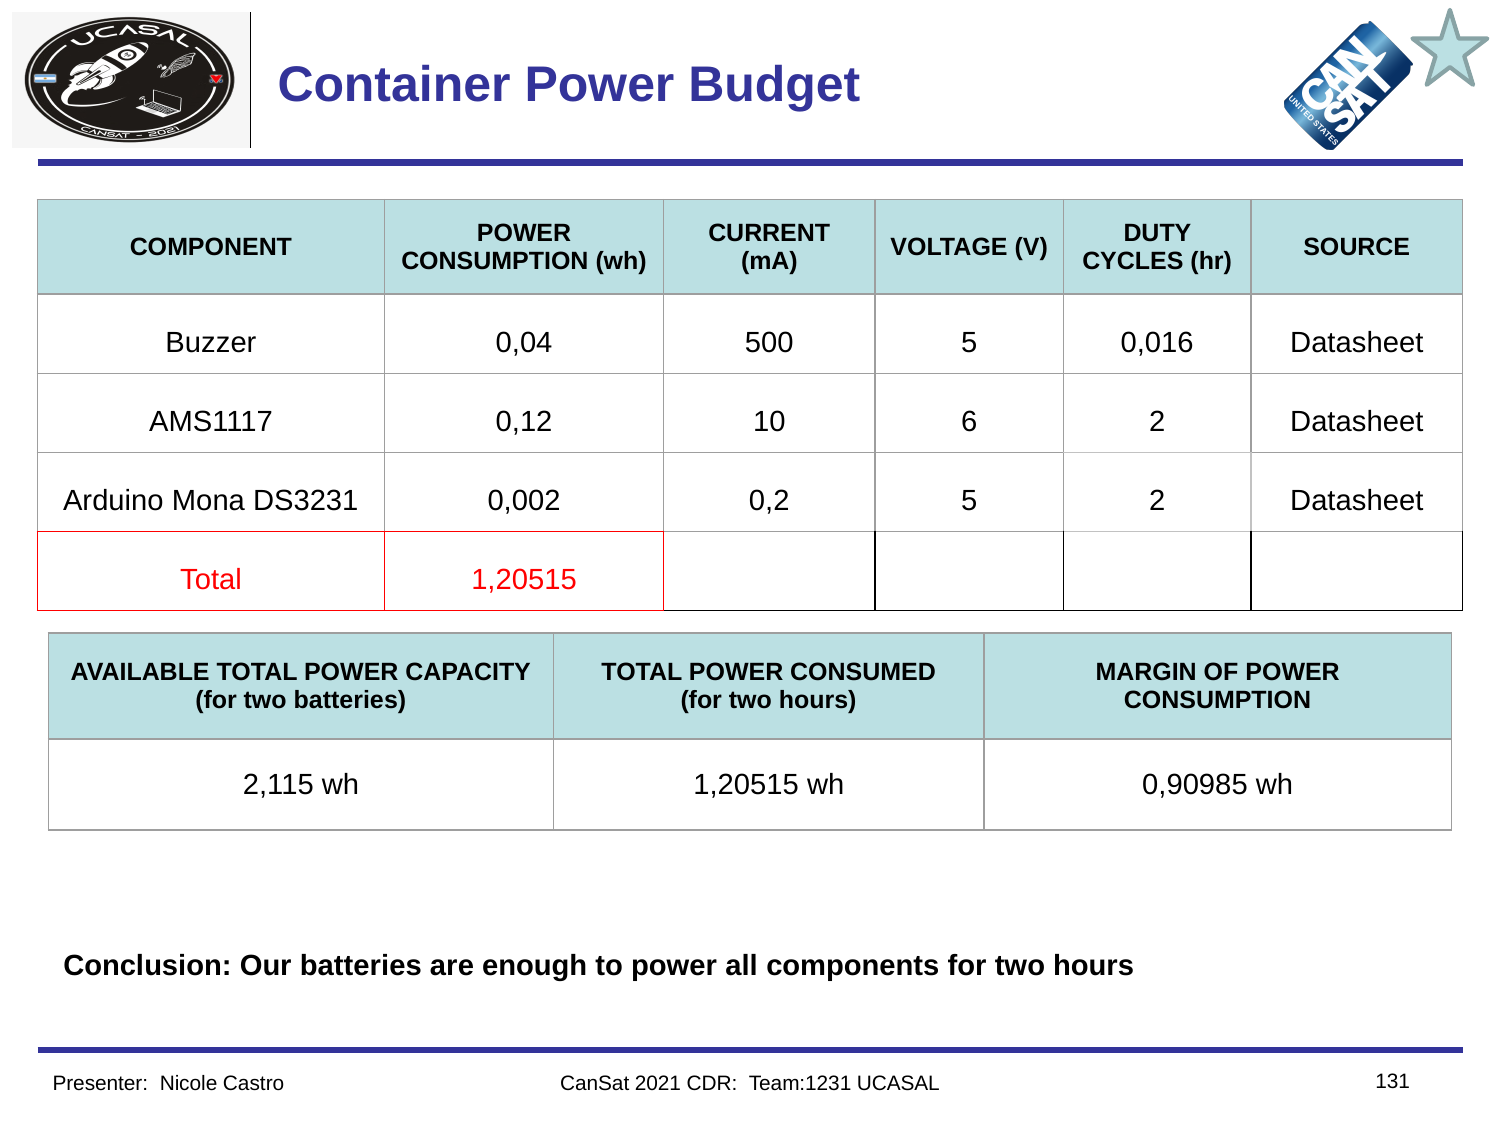

# Container Power Budget
| COMPONENT | POWER CONSUMPTION (wh) | CURRENT (mA) | VOLTAGE (V) | DUTY CYCLES (hr) | SOURCE |
| --- | --- | --- | --- | --- | --- |
| Buzzer | 0,04 | 500 | 5 | 0,016 | Datasheet |
| AMS1117 | 0,12 | 10 | 6 | 2 | Datasheet |
| Arduino Mona DS3231 | 0,002 | 0,2 | 5 | 2 | Datasheet |
| Total | 1,20515 |  |  |  |  |
| AVAILABLE TOTAL POWER CAPACITY (for two batteries) | TOTAL POWER CONSUMED (for two hours) | MARGIN OF POWER CONSUMPTION |
| --- | --- | --- |
| 2,115 wh | 1,20515 wh | 0,90985 wh |
Conclusion: Our batteries are enough to power all components for two hours
131
Presenter:  Nicole Castro
CanSat 2021 CDR:  Team:1231 UCASAL